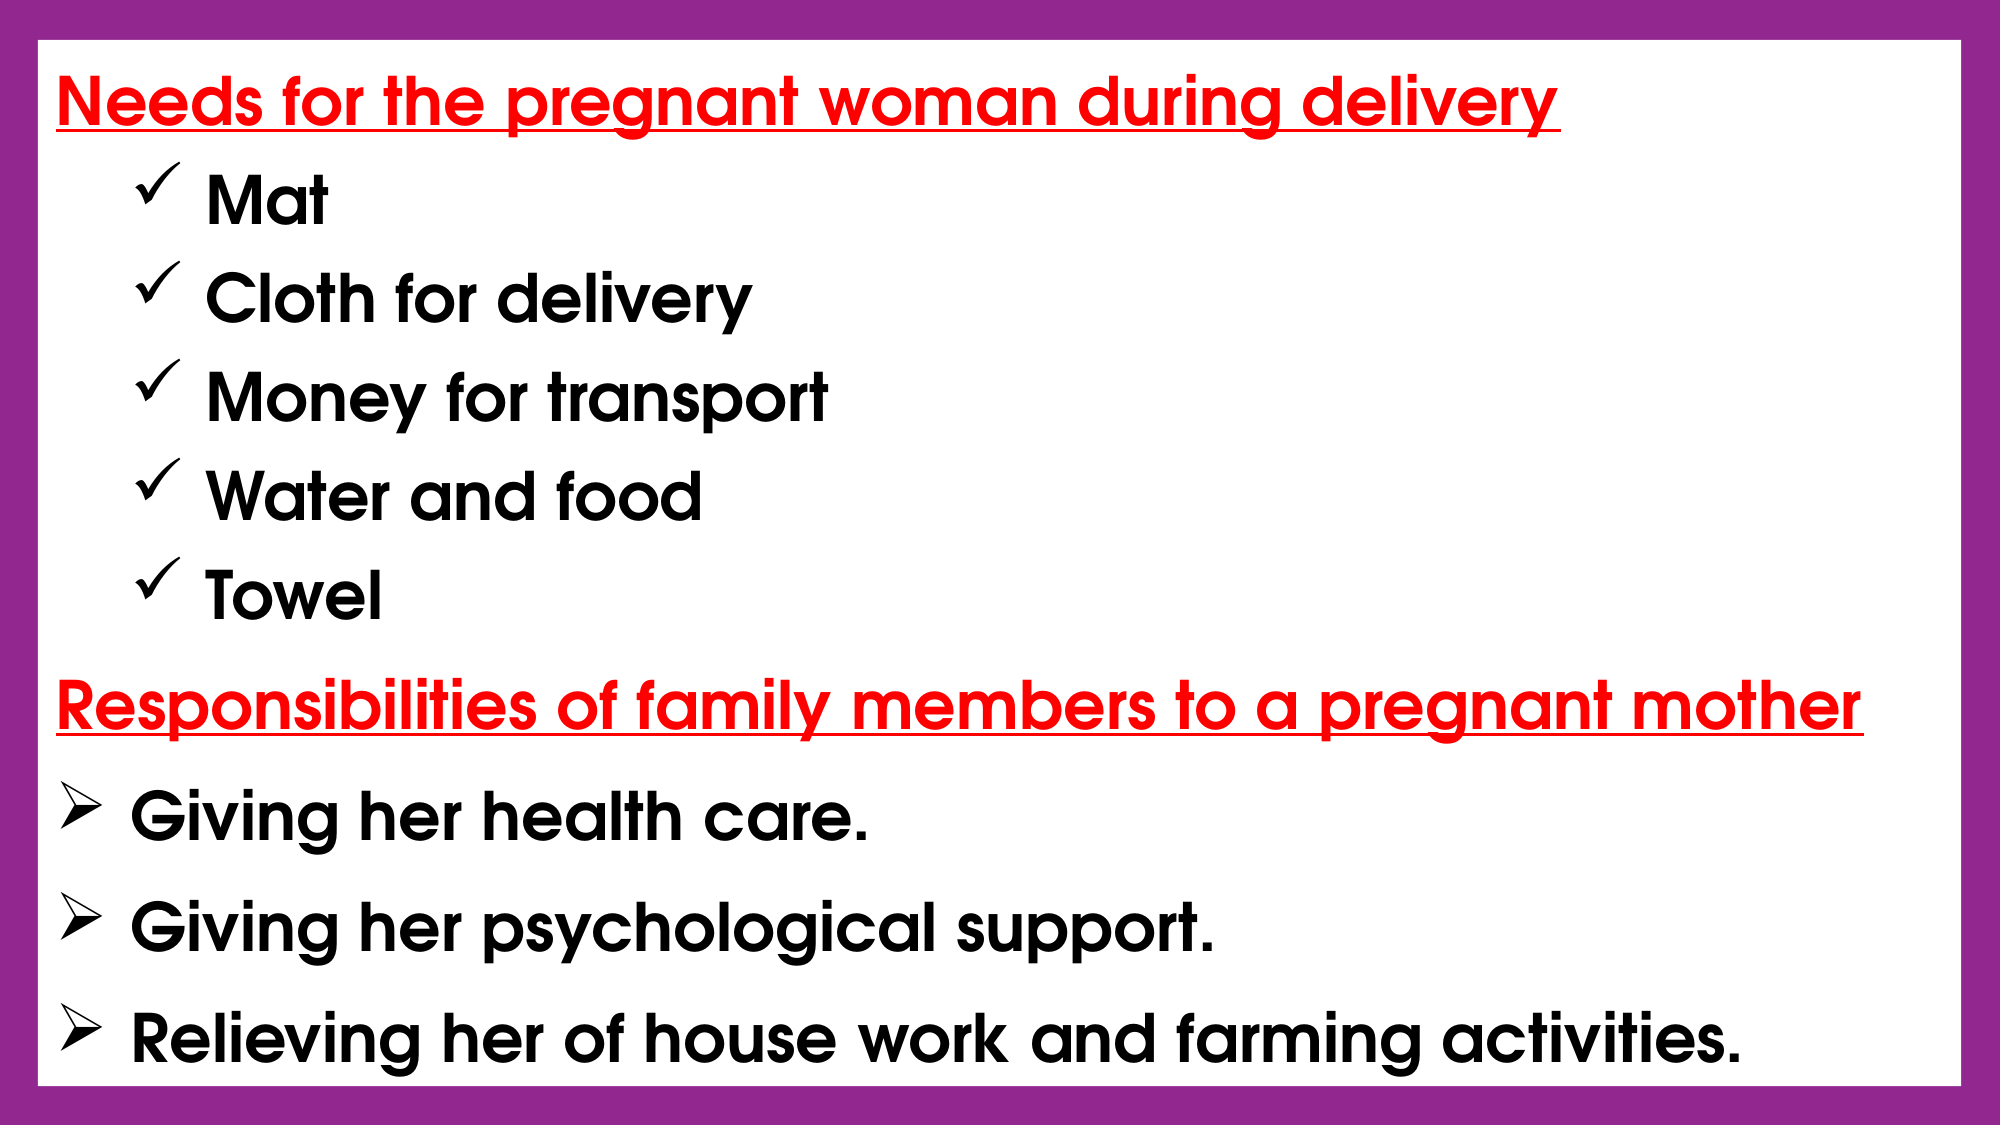

Needs for the pregnant woman during delivery
Mat
Cloth for delivery
Money for transport
Water and food
Towel
Responsibilities of family members to a pregnant mother
 Giving her health care.
 Giving her psychological support.
 Relieving her of house work and farming activities.